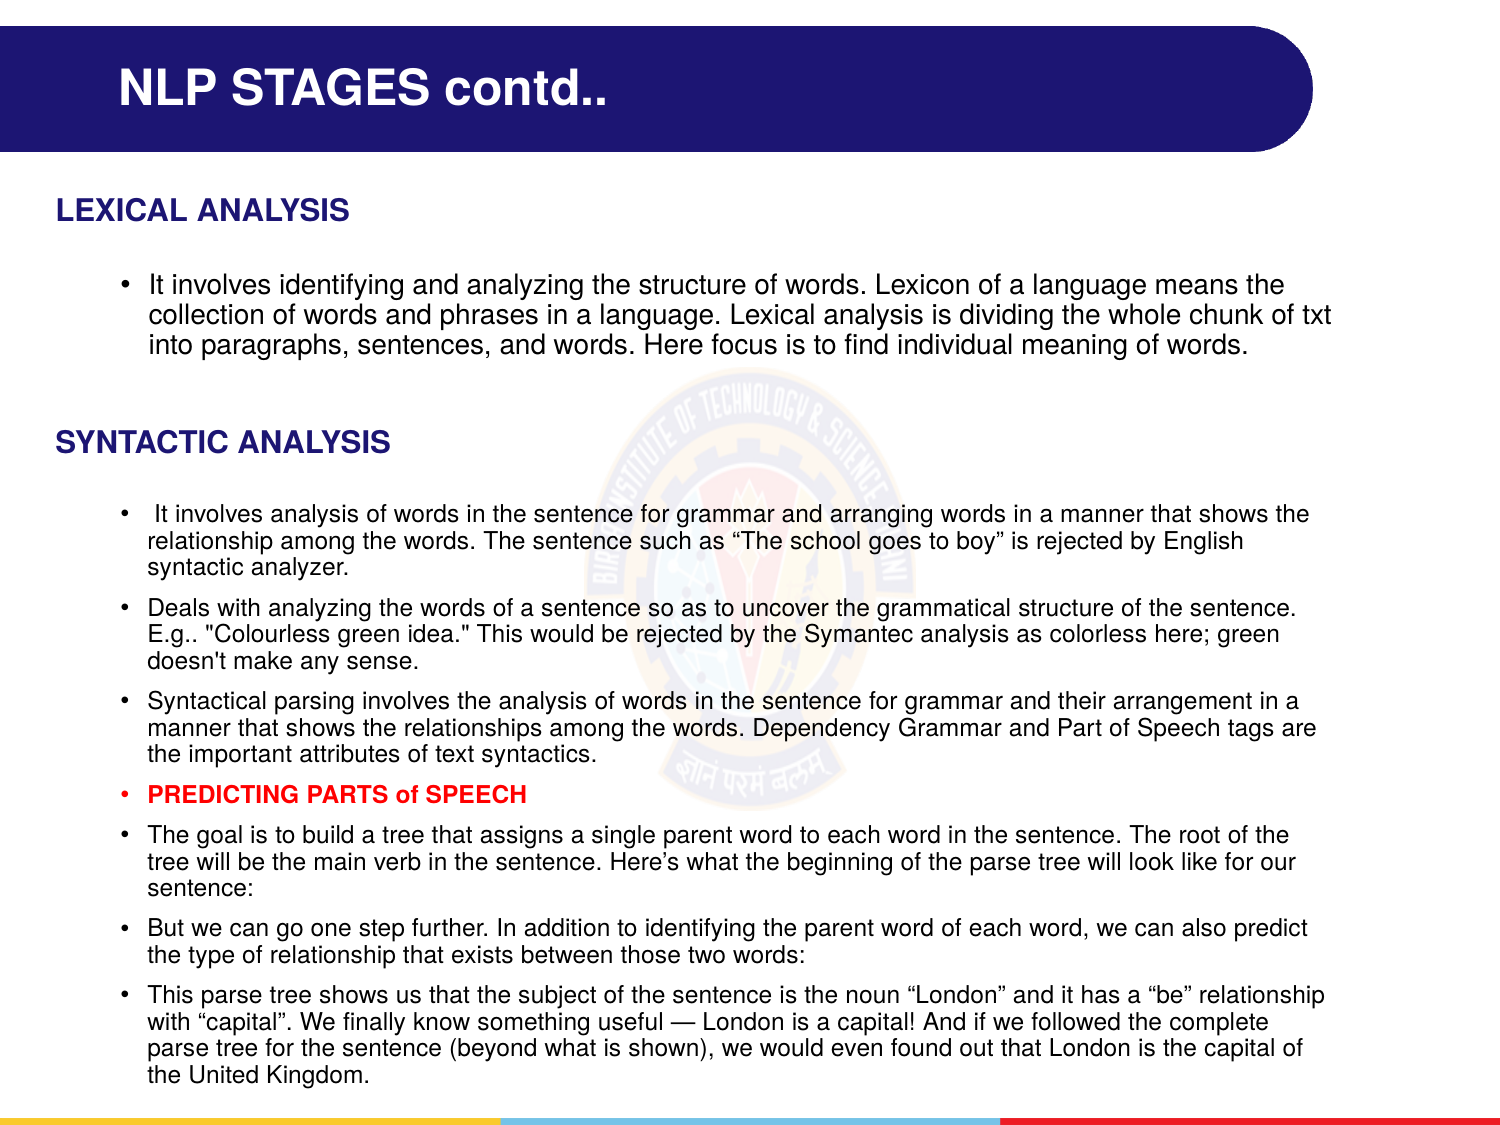

# NLP STAGES contd..
LEXICAL ANALYSIS
It involves identifying and analyzing the structure of words. Lexicon of a language means the collection of words and phrases in a language. Lexical analysis is dividing the whole chunk of txt into paragraphs, sentences, and words. Here focus is to find individual meaning of words.
SYNTACTIC ANALYSIS
 It involves analysis of words in the sentence for grammar and arranging words in a manner that shows the relationship among the words. The sentence such as “The school goes to boy” is rejected by English syntactic analyzer.
Deals with analyzing the words of a sentence so as to uncover the grammatical structure of the sentence. E.g.. "Colourless green idea." This would be rejected by the Symantec analysis as colorless here; green doesn't make any sense.
Syntactical parsing involves the analysis of words in the sentence for grammar and their arrangement in a manner that shows the relationships among the words. Dependency Grammar and Part of Speech tags are the important attributes of text syntactics.
PREDICTING PARTS of SPEECH
The goal is to build a tree that assigns a single parent word to each word in the sentence. The root of the tree will be the main verb in the sentence. Here’s what the beginning of the parse tree will look like for our sentence:
But we can go one step further. In addition to identifying the parent word of each word, we can also predict the type of relationship that exists between those two words:
This parse tree shows us that the subject of the sentence is the noun “London” and it has a “be” relationship with “capital”. We finally know something useful — London is a capital! And if we followed the complete parse tree for the sentence (beyond what is shown), we would even found out that London is the capital of the United Kingdom.